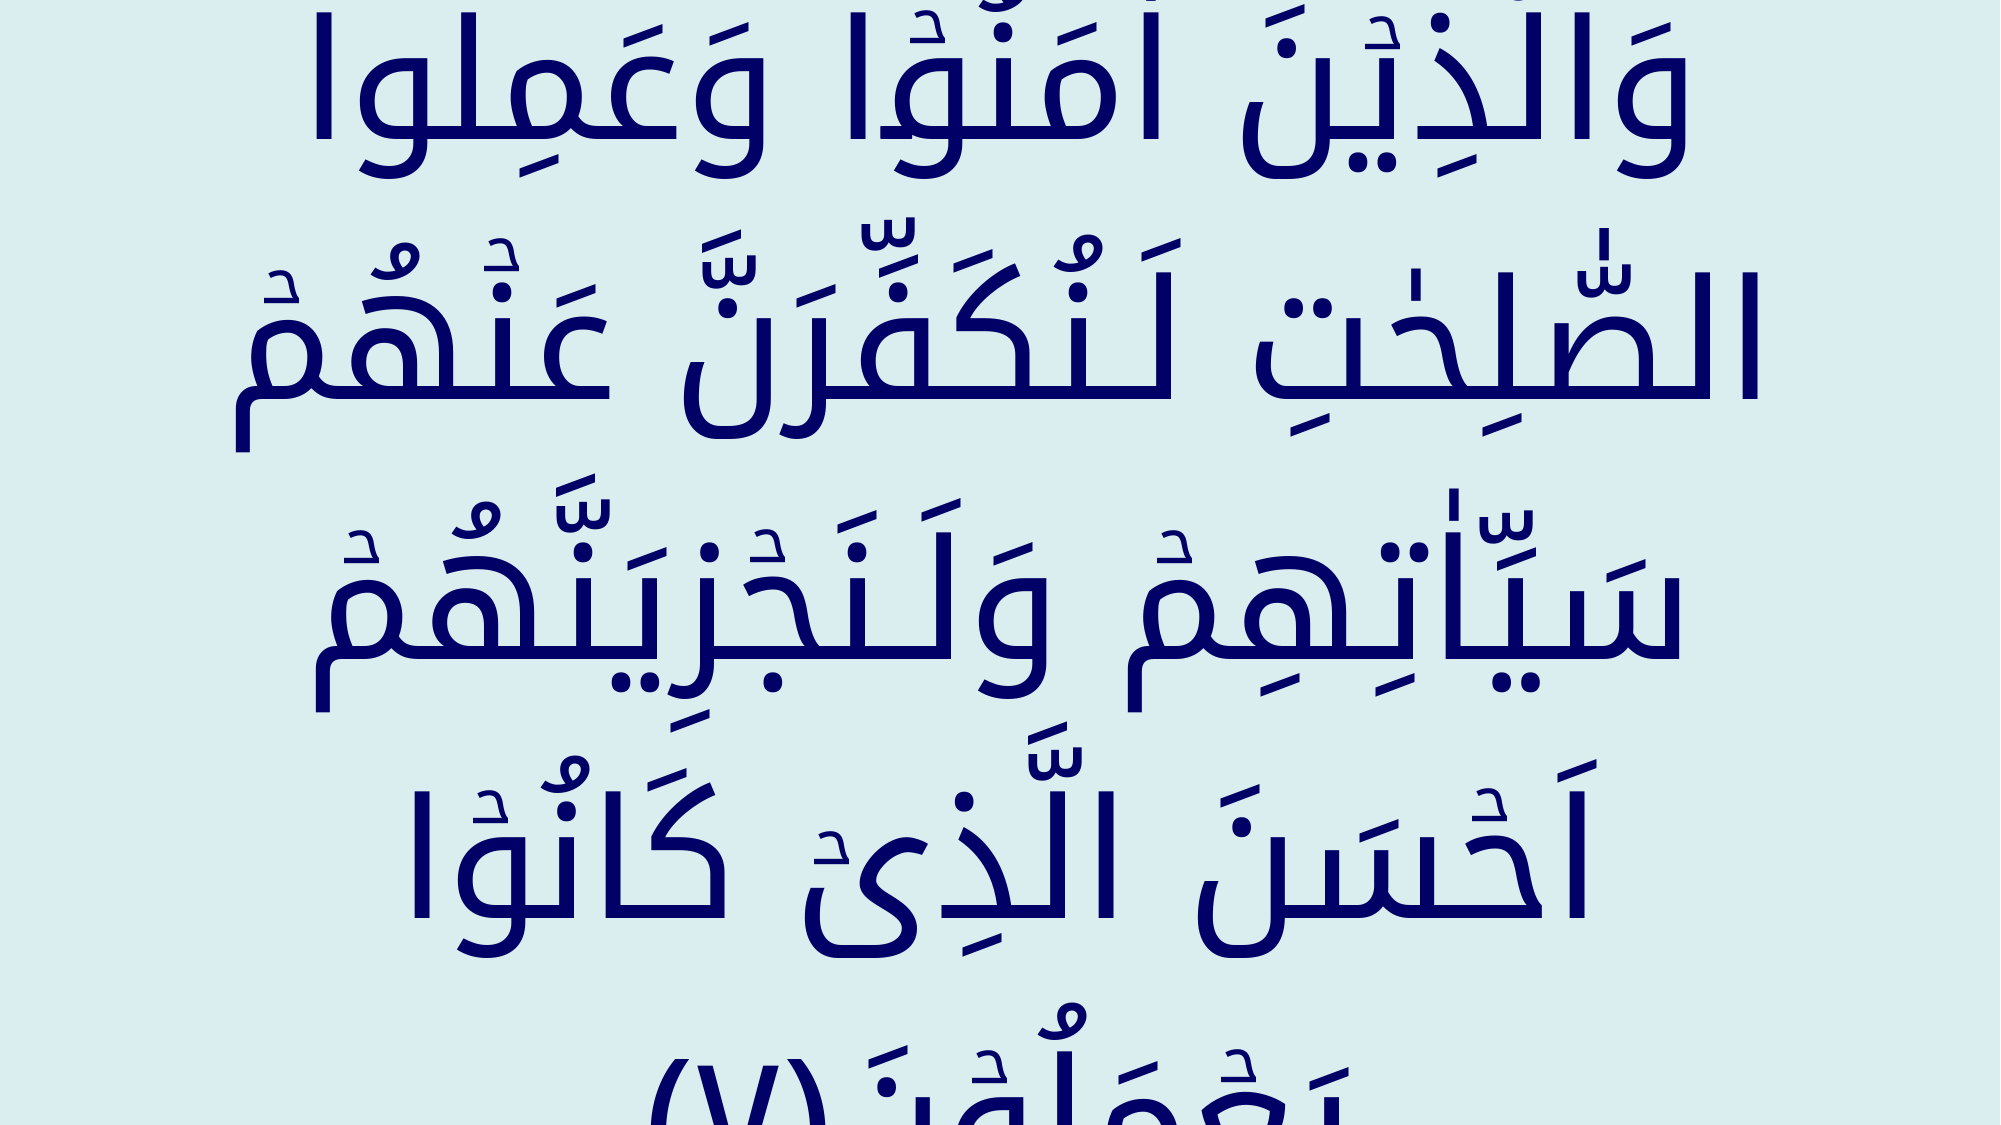

وَالَّذِيۡنَ اٰمَنُوۡا وَعَمِلُوا الصّٰلِحٰتِ لَـنُكَفِّرَنَّ عَنۡهُمۡ سَيِّاٰتِهِمۡ وَلَـنَجۡزِيَنَّهُمۡ اَحۡسَنَ الَّذِىۡ كَانُوۡا يَعۡمَلُوۡنَ‏‎﴿٧﴾‏